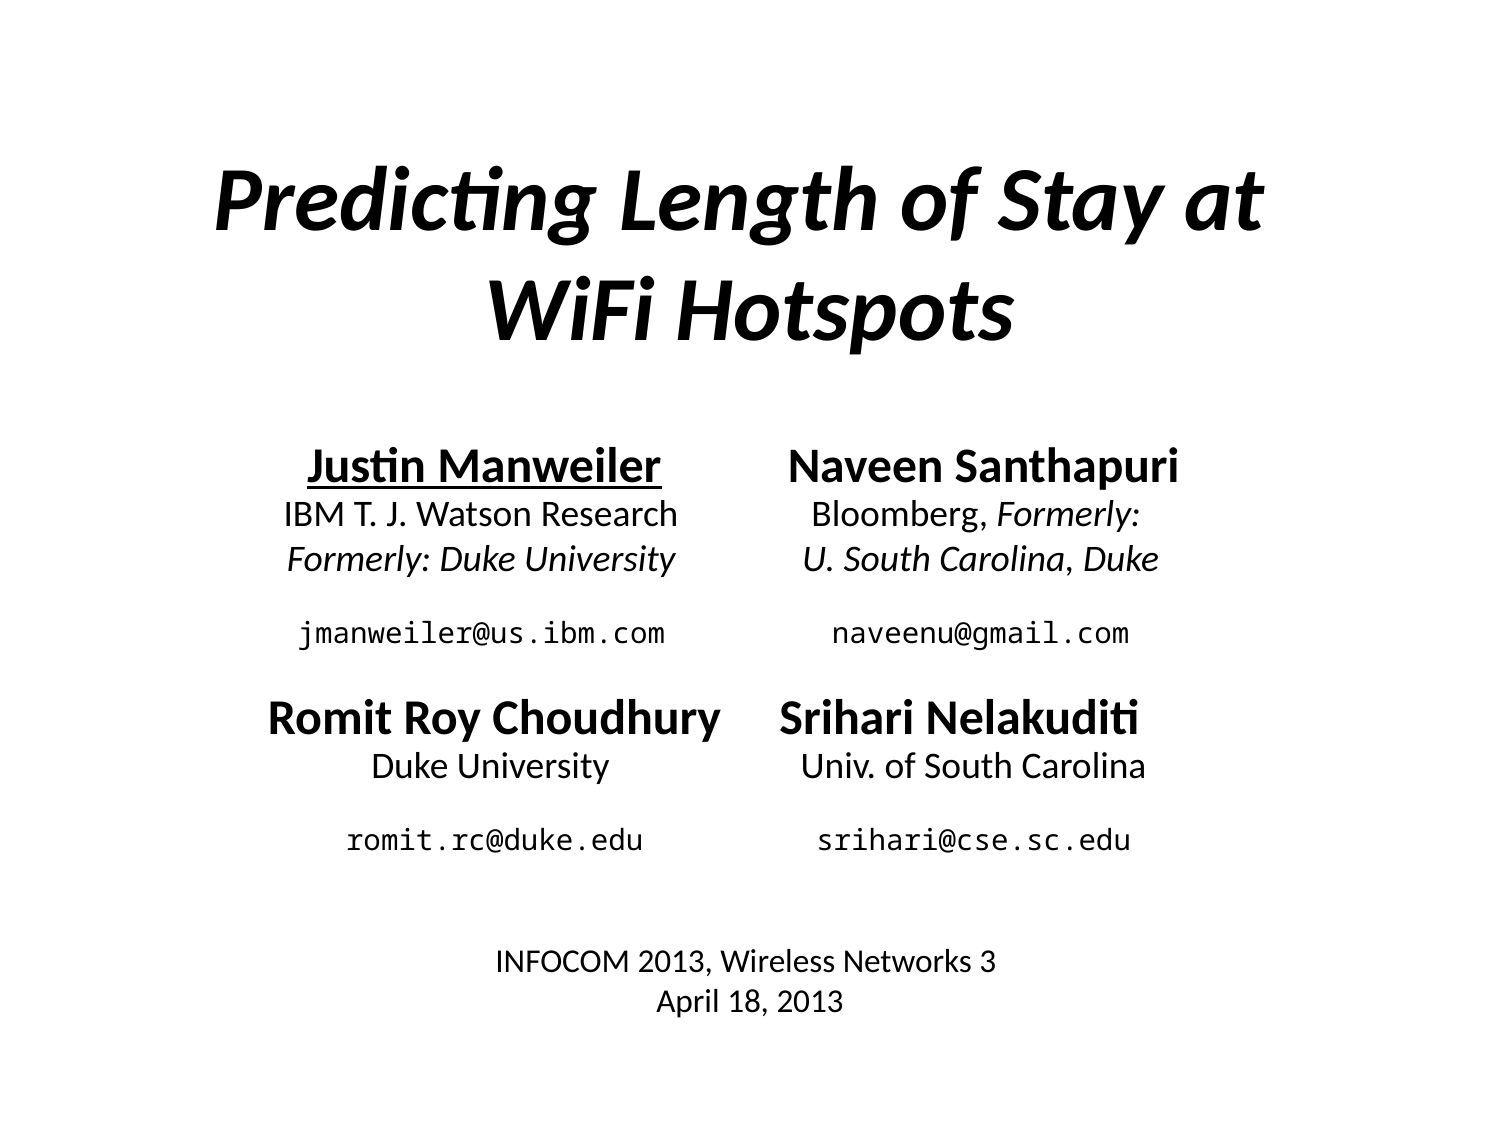

Predicting Length of Stay at
WiFi Hotspots
Justin Manweiler
Naveen Santhapuri
IBM T. J. Watson Research
Formerly: Duke University

jmanweiler@us.ibm.com
Bloomberg, Formerly:
U. South Carolina, Duke

naveenu@gmail.com
Romit Roy Choudhury
Srihari Nelakuditi
Duke University

romit.rc@duke.edu

Univ. of South Carolina

srihari@cse.sc.edu
INFOCOM 2013, Wireless Networks 3
April 18, 2013